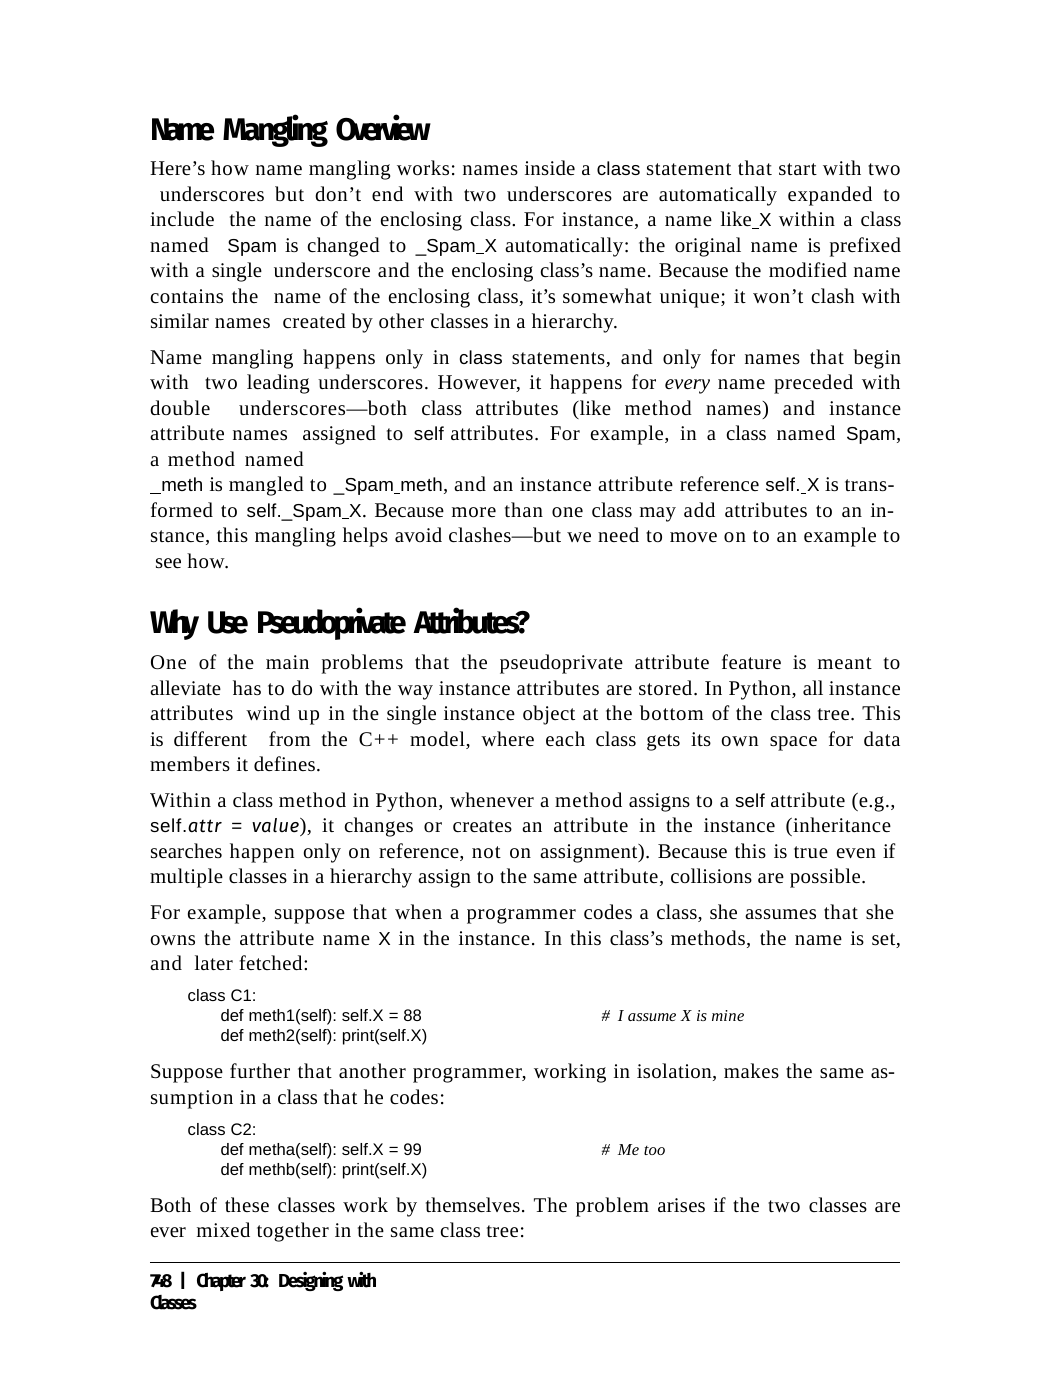

Name Mangling Overview
Here’s how name mangling works: names inside a class statement that start with two  underscores but don’t end with two underscores are automatically expanded to include  the name of the enclosing class. For instance, a name like X within a class named  Spam is changed to _Spam X automatically: the original name is prefixed with a single  underscore and the enclosing class’s name. Because the modified name contains the  name of the enclosing class, it’s somewhat unique; it won’t clash with similar names  created by other classes in a hierarchy.
Name mangling happens only in class statements, and only for names that begin with  two leading underscores. However, it happens for every name preceded with double  underscores—both class attributes (like method names) and instance attribute names  assigned to self attributes. For example, in a class named Spam, a method named
  meth is mangled to _Spam meth, and an instance attribute reference self. X is trans-  formed to self._Spam X. Because more than one class may add attributes to an in-  stance, this mangling helps avoid clashes—but we need to move on to an example to  see how.

Why Use Pseudoprivate Attributes?
One of the main problems that the pseudoprivate attribute feature is meant to alleviate  has to do with the way instance attributes are stored. In Python, all instance attributes  wind up in the single instance object at the bottom of the class tree. This is different  from the C++ model, where each class gets its own space for data members it defines.
Within a class method in Python, whenever a method assigns to a self attribute (e.g.,  self.attr = value), it changes or creates an attribute in the instance (inheritance  searches happen only on reference, not on assignment). Because this is true even if  multiple classes in a hierarchy assign to the same attribute, collisions are possible.
For example, suppose that when a programmer codes a class, she assumes that she  owns the attribute name X in the instance. In this class’s methods, the name is set, and  later fetched:
class C1:
def meth1(self): self.X = 88	# I assume X is mine
def meth2(self): print(self.X)
Suppose further that another programmer, working in isolation, makes the same as-  sumption in a class that he codes:
class C2:
def metha(self): self.X = 99	# Me too
def methb(self): print(self.X)
Both of these classes work by themselves. The problem arises if the two classes are ever  mixed together in the same class tree:

748  |  Chapter 30:  Designing with Classes